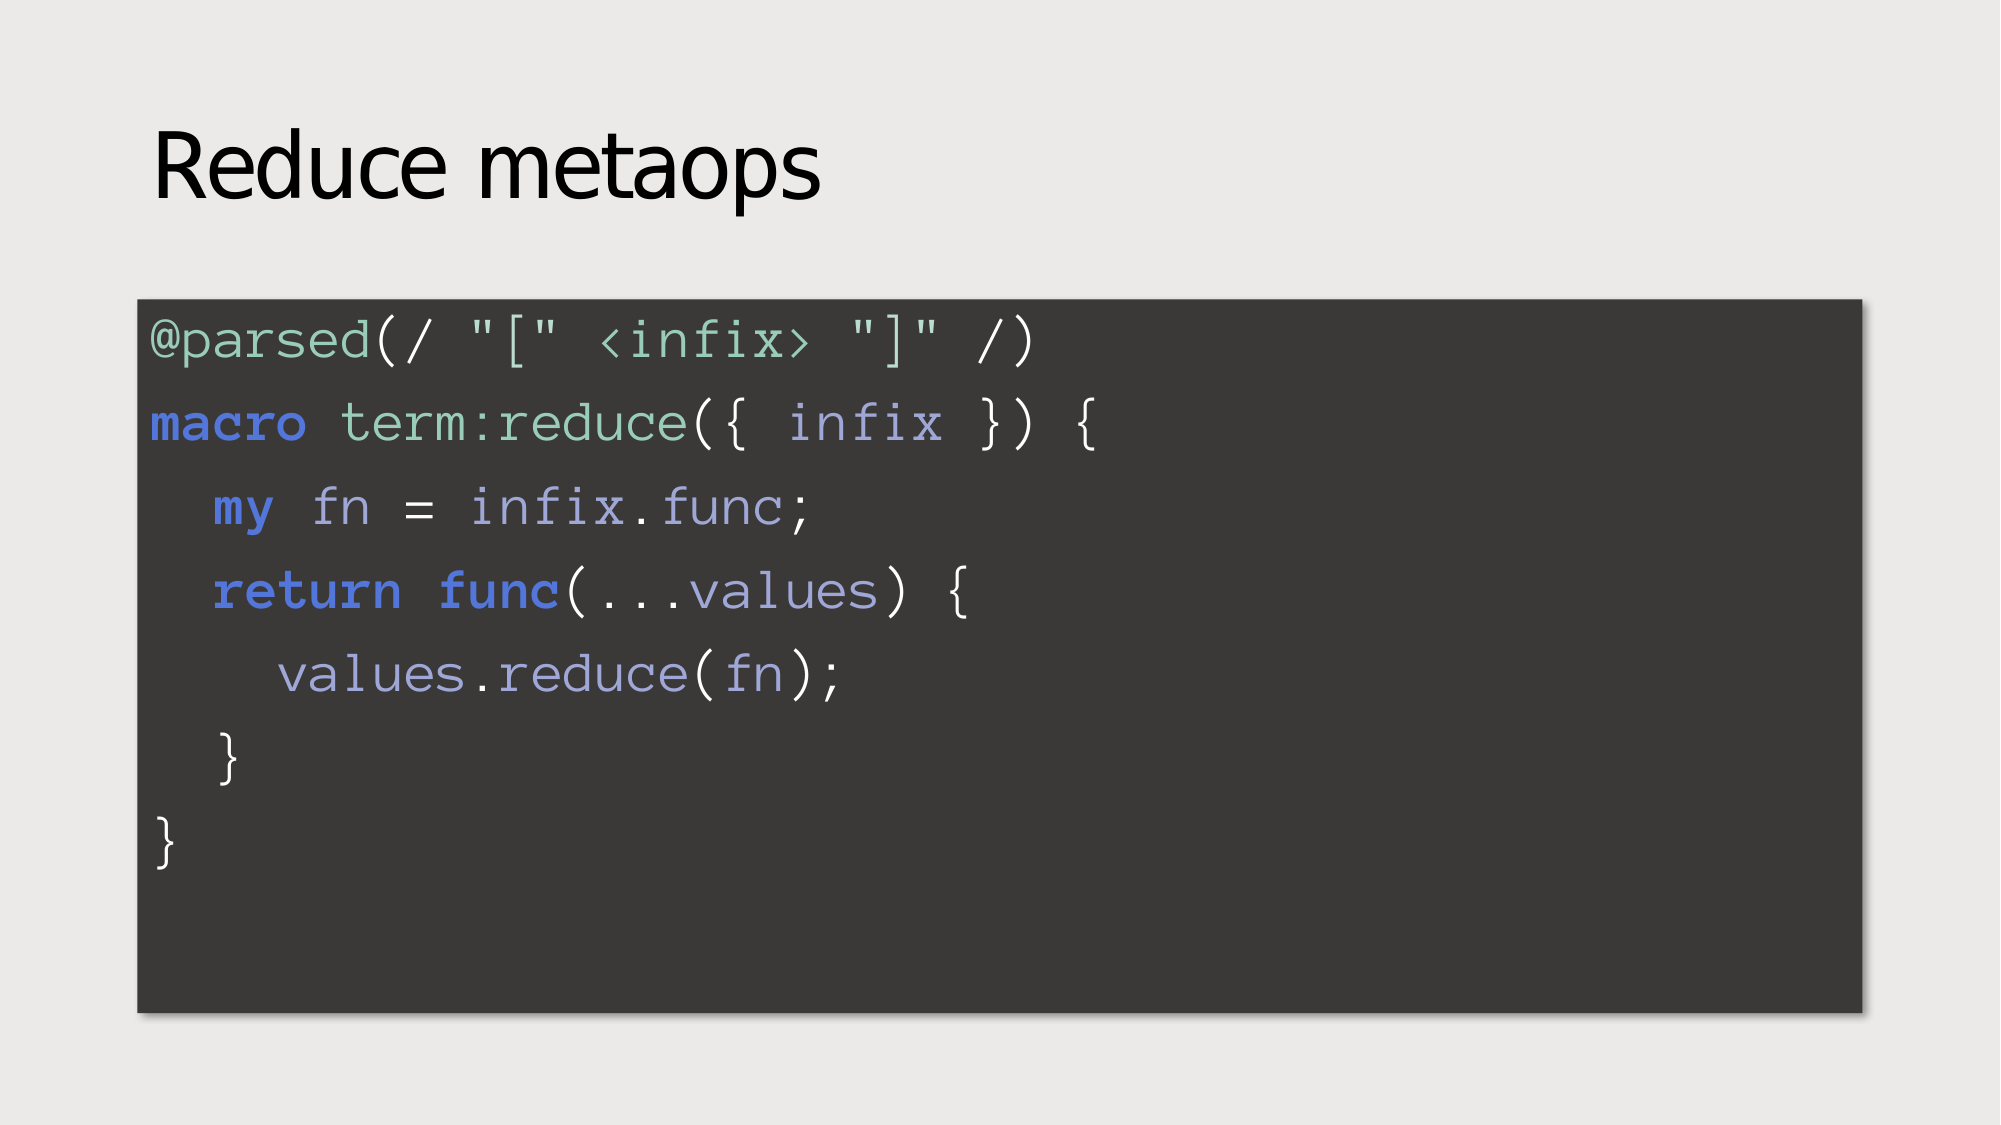

# Reduce metaops
@parsed(/ "[" <infix> "]" /)
macro term:reduce({ infix }) {
  my fn = infix.func;
  return func(...values) {
    values.reduce(fn);
  }
}